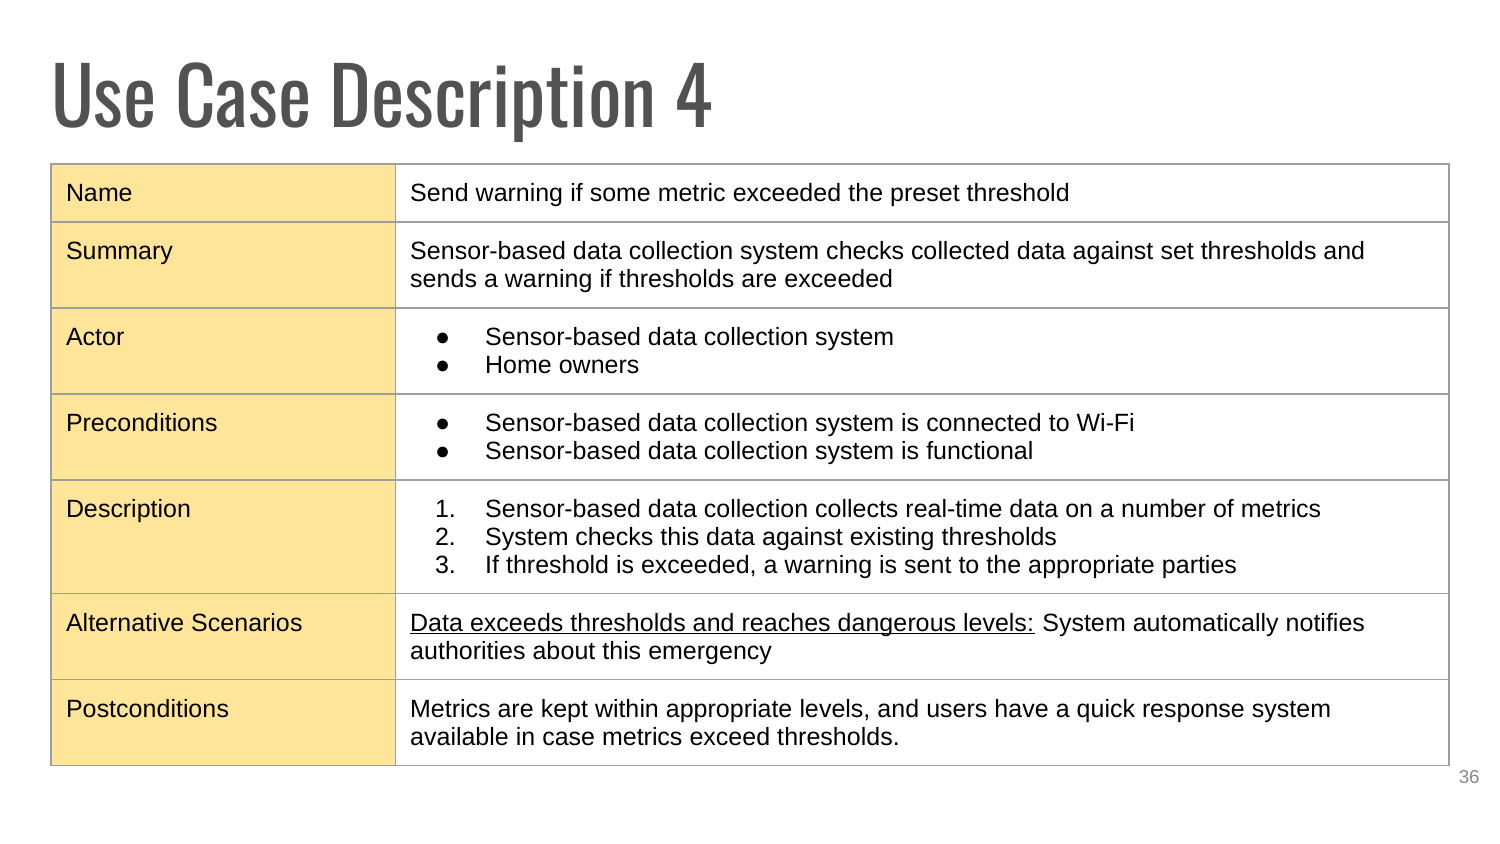

# Use Case Description 4
| Name | Send warning if some metric exceeded the preset threshold |
| --- | --- |
| Summary | Sensor-based data collection system checks collected data against set thresholds and sends a warning if thresholds are exceeded |
| Actor | Sensor-based data collection system Home owners |
| Preconditions | Sensor-based data collection system is connected to Wi-Fi Sensor-based data collection system is functional |
| Description | Sensor-based data collection collects real-time data on a number of metrics System checks this data against existing thresholds If threshold is exceeded, a warning is sent to the appropriate parties |
| Alternative Scenarios | Data exceeds thresholds and reaches dangerous levels: System automatically notifies authorities about this emergency |
| Postconditions | Metrics are kept within appropriate levels, and users have a quick response system available in case metrics exceed thresholds. |
36